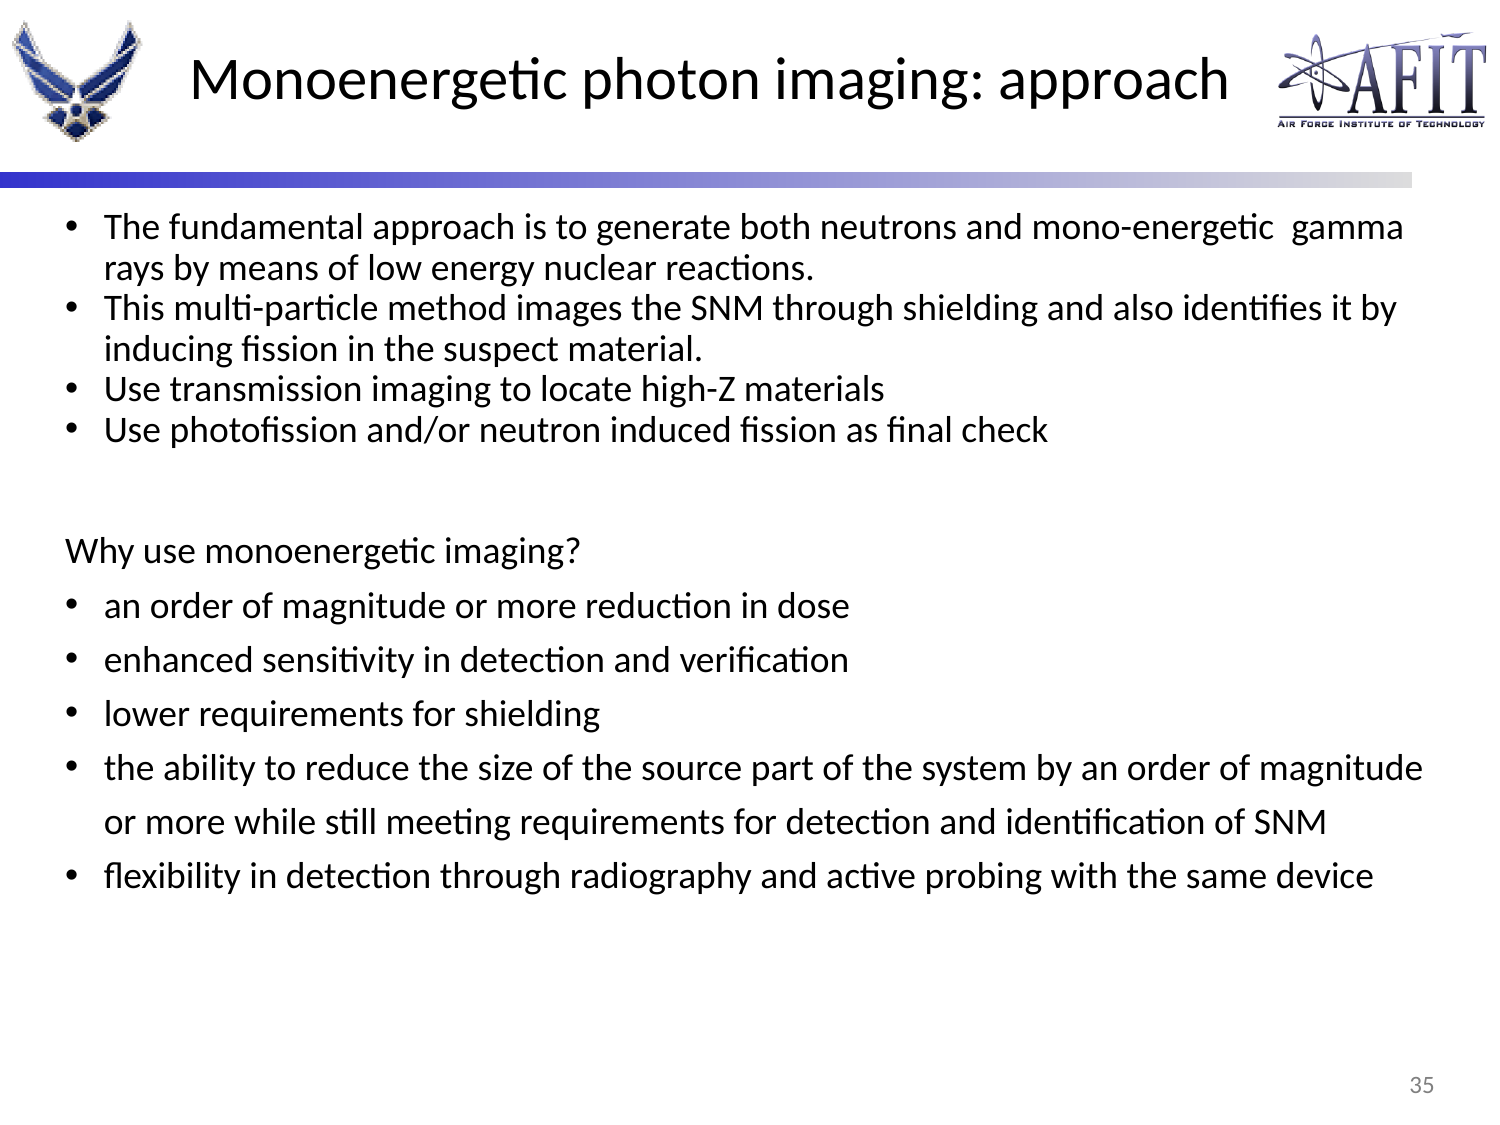

# Monoenergetic photon imaging: approach
The fundamental approach is to generate both neutrons and mono-energetic  gamma rays by means of low energy nuclear reactions.
This multi-particle method images the SNM through shielding and also identifies it by inducing fission in the suspect material.
Use transmission imaging to locate high-Z materials
Use photofission and/or neutron induced fission as final check

Why use monoenergetic imaging?
an order of magnitude or more reduction in dose
enhanced sensitivity in detection and verification
lower requirements for shielding
the ability to reduce the size of the source part of the system by an order of magnitude or more while still meeting requirements for detection and identification of SNM
flexibility in detection through radiography and active probing with the same device

35